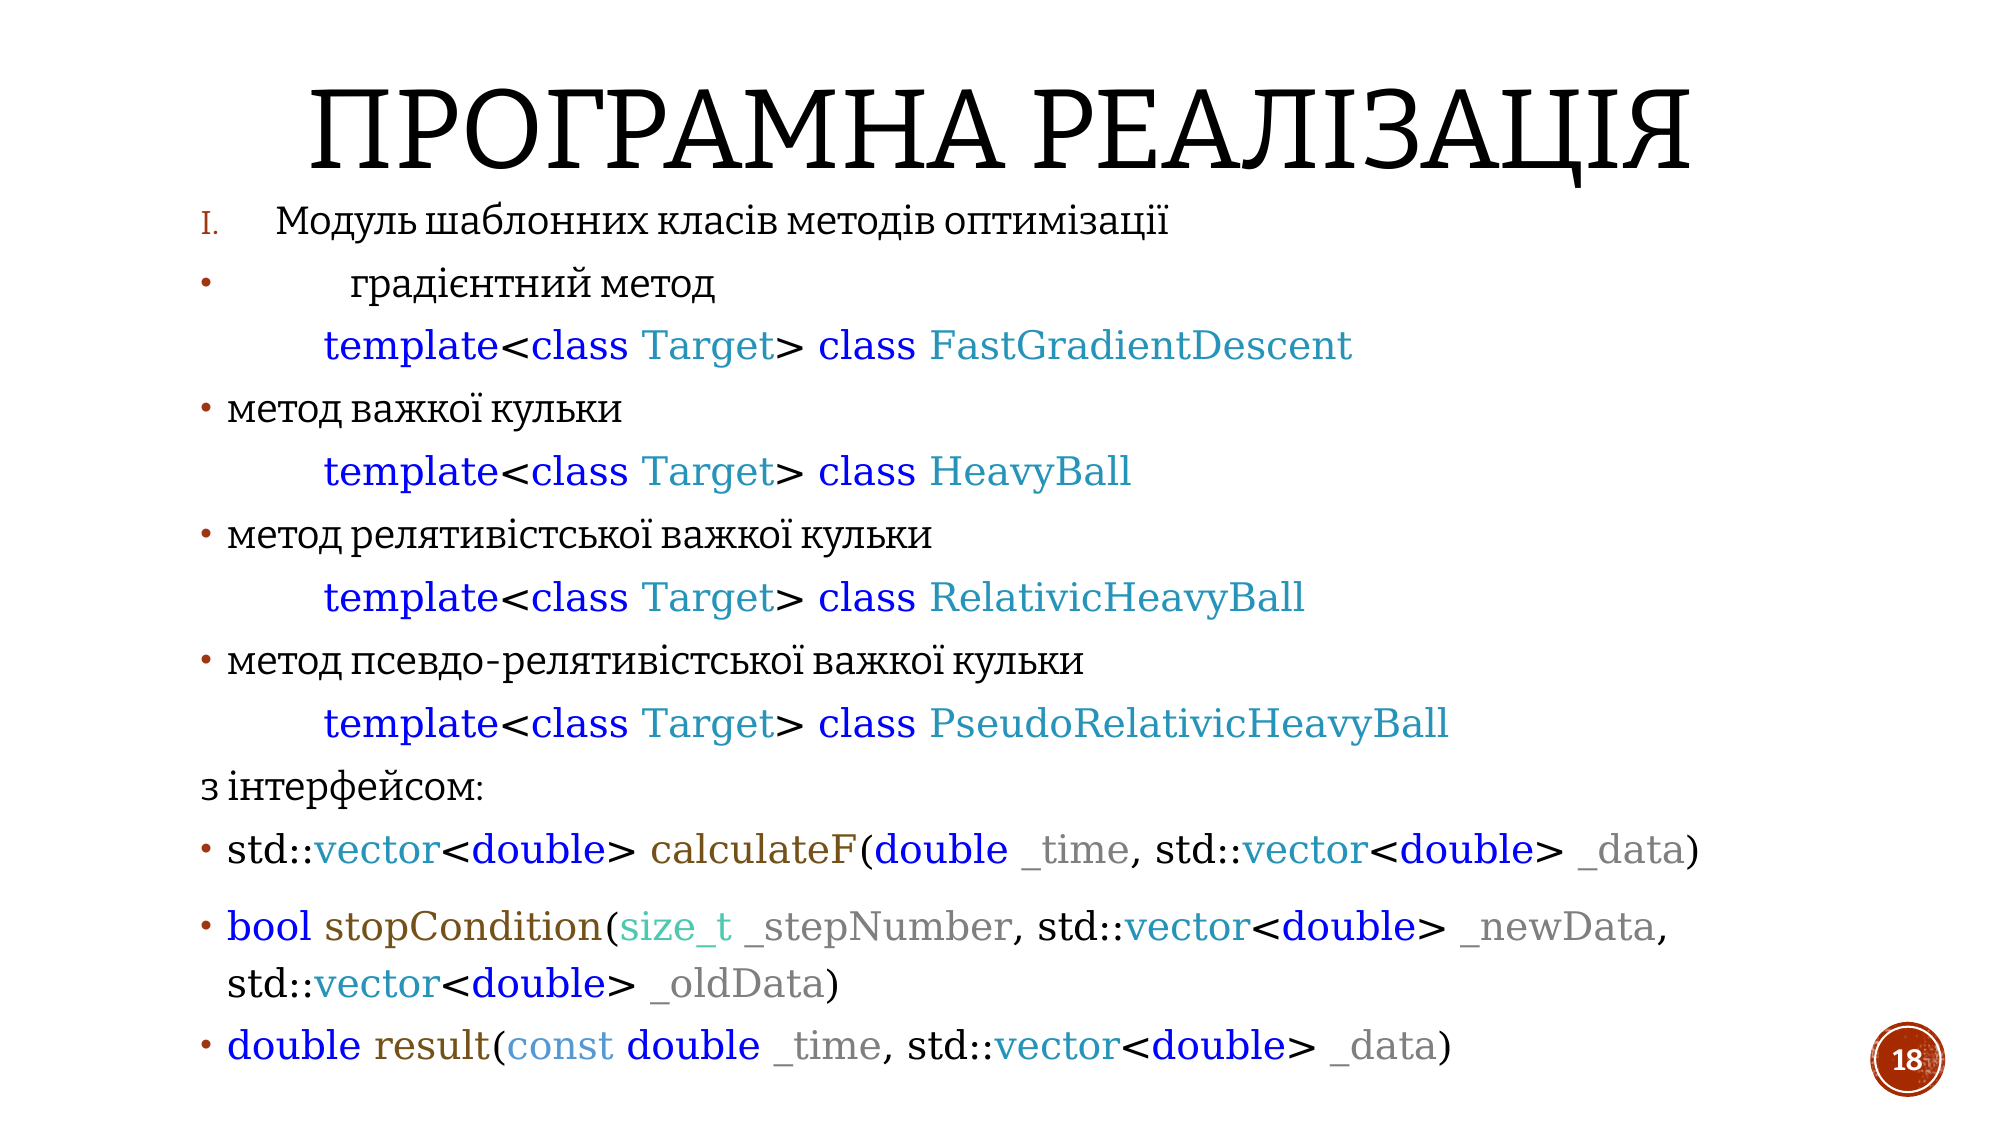

# Програмна РЕАЛІЗАЦІЯ
Модуль шаблонних класів методів оптимізації
	градієнтний метод
		template<class Target> class FastGradientDescent
	метод важкої кульки
		template<class Target> class HeavyBall
	метод релятивістської важкої кульки
		template<class Target> class RelativicHeavyBall
	метод псевдо-релятивістської важкої кульки
		template<class Target> class PseudoRelativicHeavyBall
з інтерфейсом:
	std::vector<double> calculateF(double _time, std::vector<double> _data)
	bool stopCondition(size_t _stepNumber, std::vector<double> _newData, 	std::vector<double> _oldData)
	double result(const double _time, std::vector<double> _data)

18